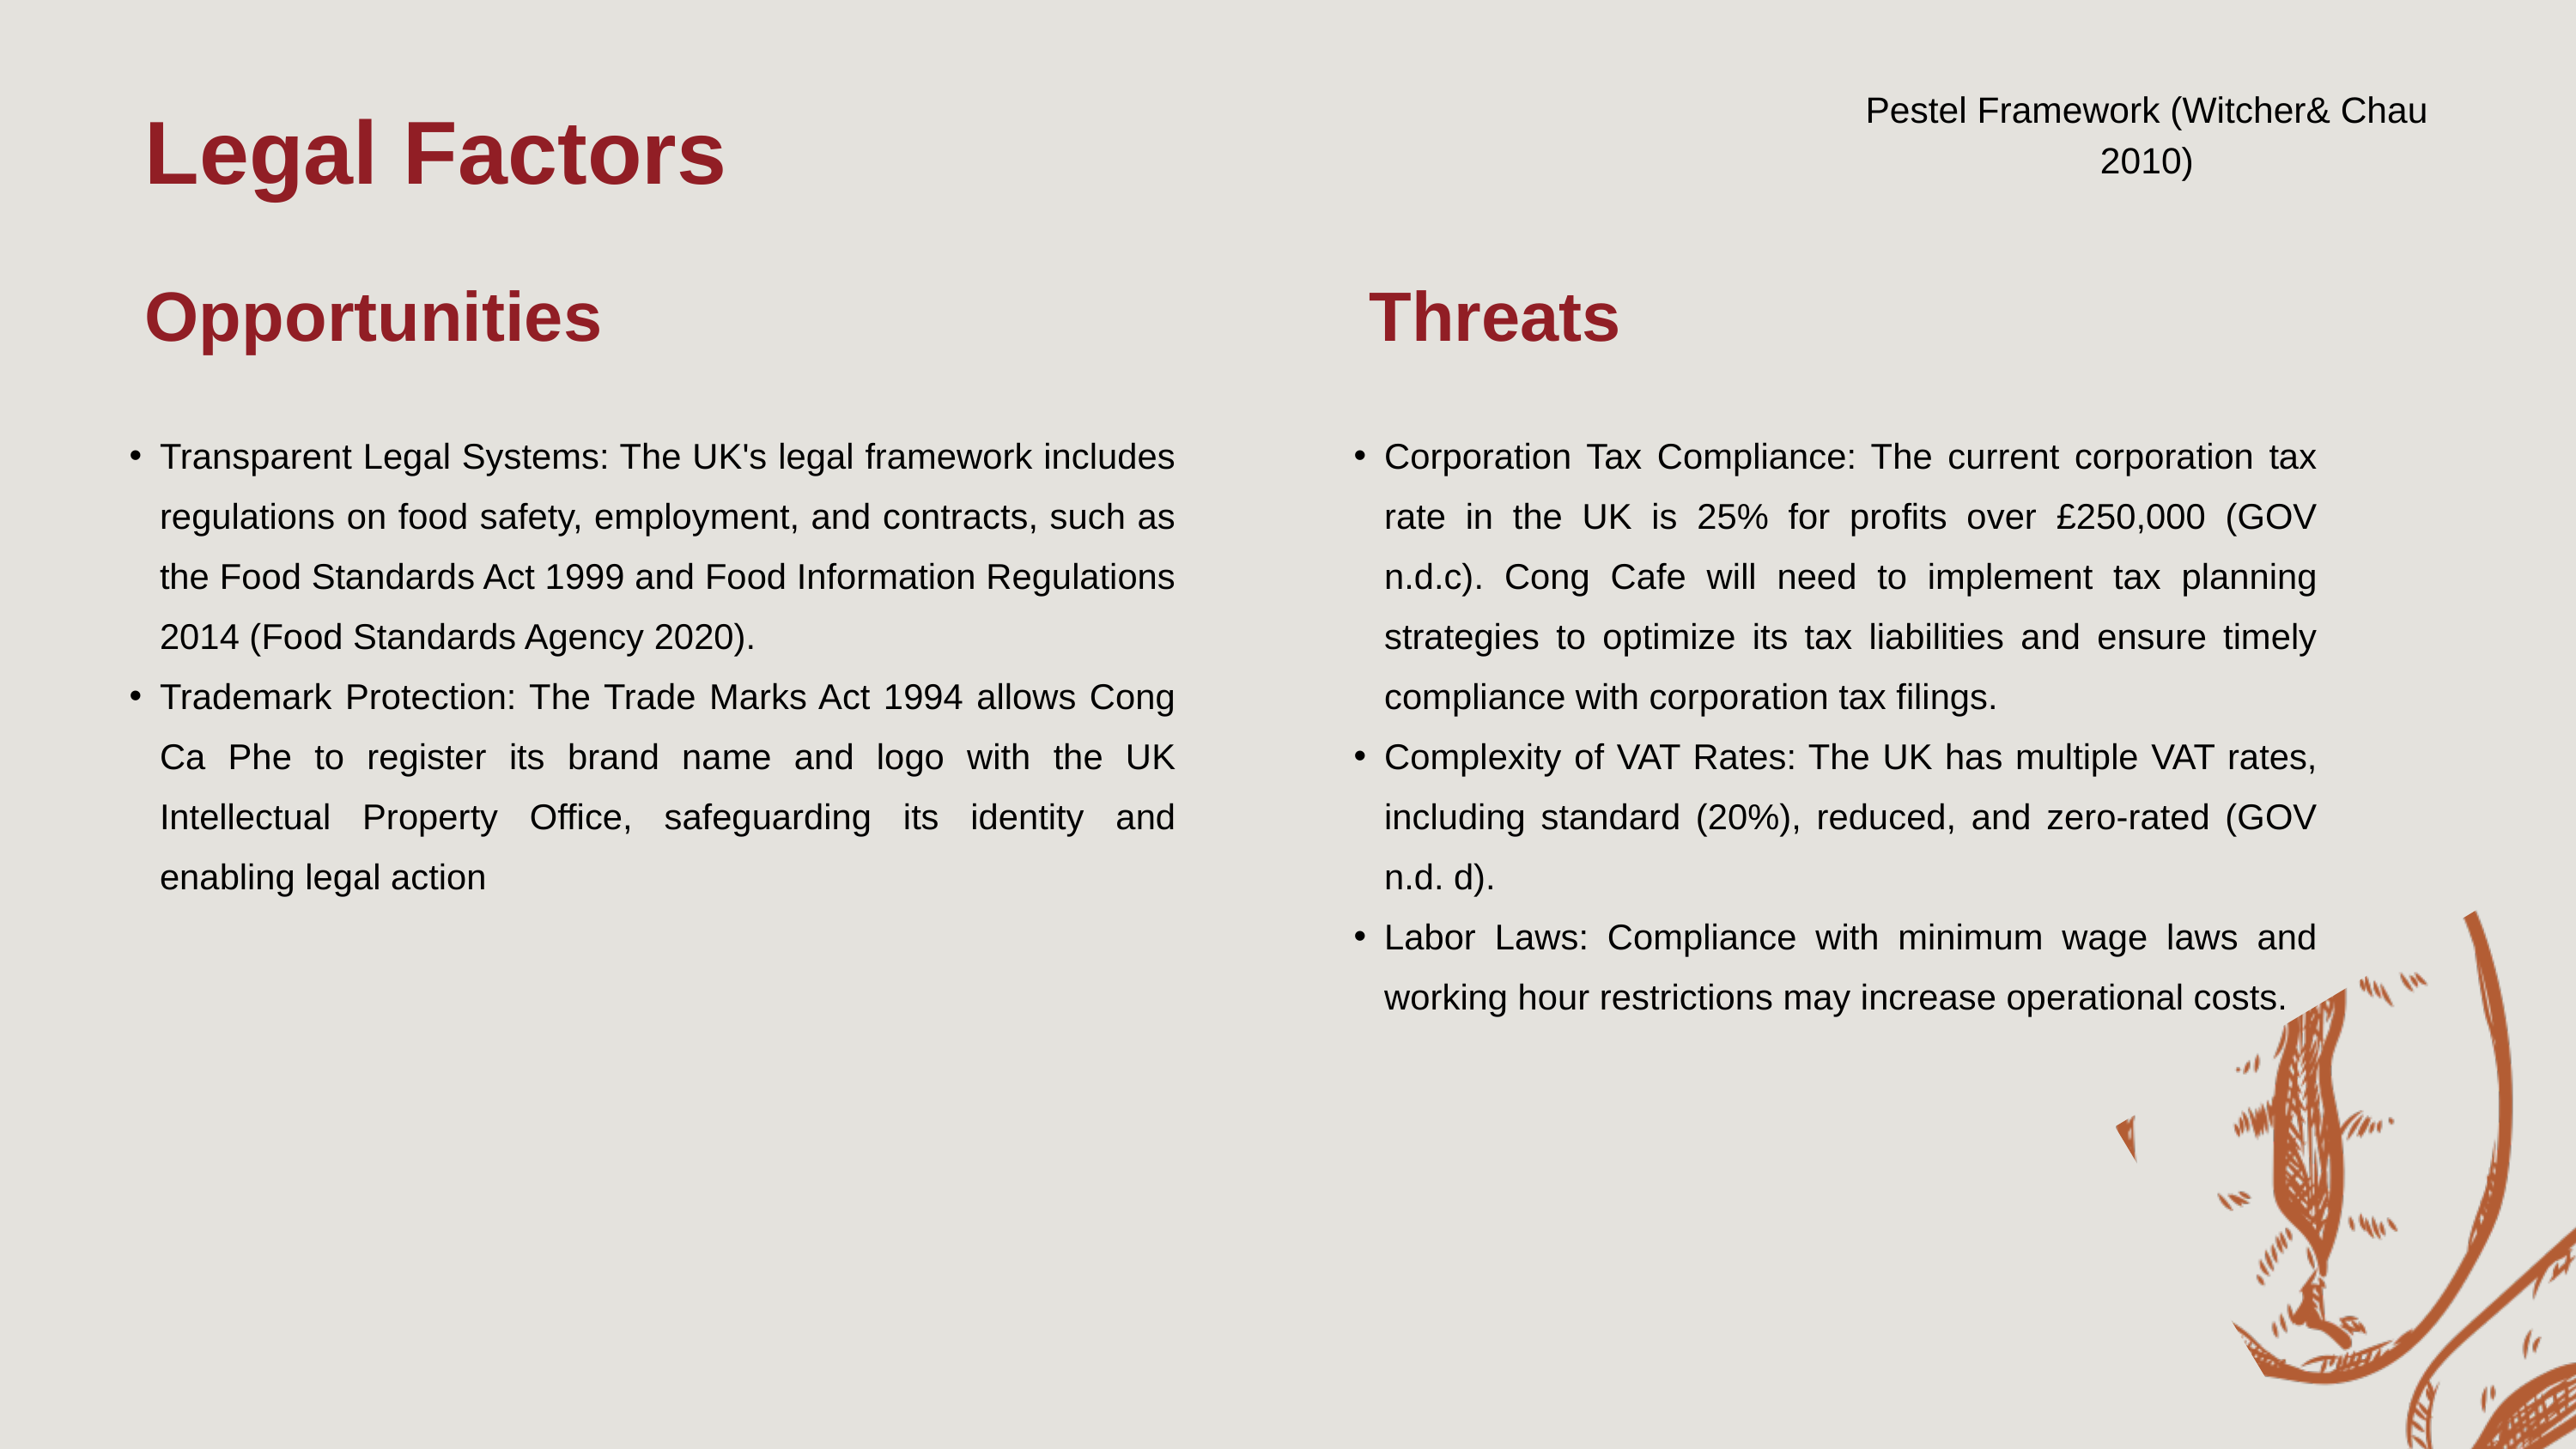

Legal Factors
Pestel Framework (Witcher& Chau 2010)
Opportunities
Threats
Transparent Legal Systems: The UK's legal framework includes regulations on food safety, employment, and contracts, such as the Food Standards Act 1999 and Food Information Regulations 2014 (Food Standards Agency 2020).
Trademark Protection: The Trade Marks Act 1994 allows Cong Ca Phe to register its brand name and logo with the UK Intellectual Property Office, safeguarding its identity and enabling legal action
Corporation Tax Compliance: The current corporation tax rate in the UK is 25% for profits over £250,000 (GOV n.d.c). Cong Cafe will need to implement tax planning strategies to optimize its tax liabilities and ensure timely compliance with corporation tax filings.
Complexity of VAT Rates: The UK has multiple VAT rates, including standard (20%), reduced, and zero-rated (GOV n.d. d).
Labor Laws: Compliance with minimum wage laws and working hour restrictions may increase operational costs.